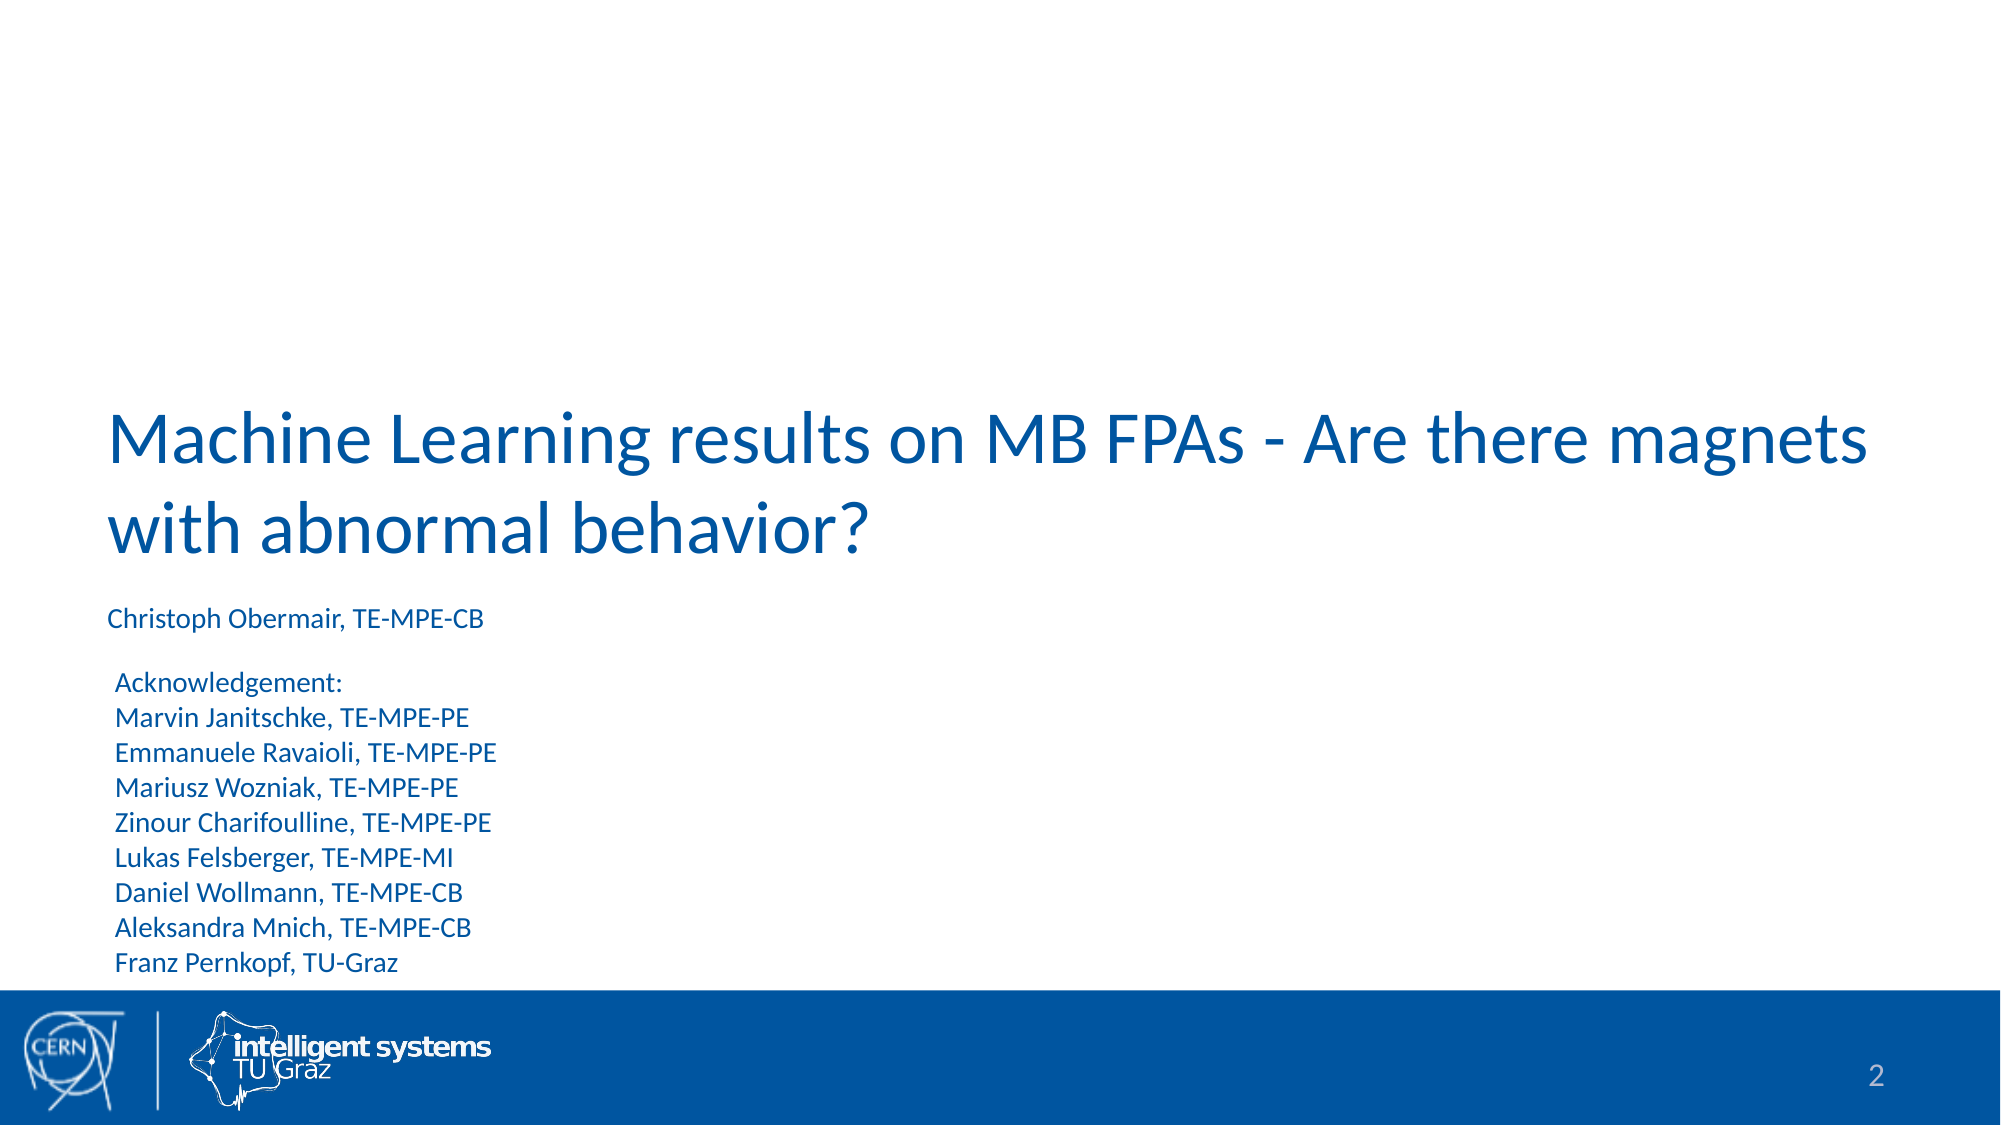

# Machine Learning results on MB FPAs - Are there magnets with abnormal behavior?
Christoph Obermair, TE-MPE-CB
Acknowledgement:
Marvin Janitschke, TE-MPE-PE
Emmanuele Ravaioli, TE-MPE-PE
Mariusz Wozniak, TE-MPE-PE
Zinour Charifoulline, TE-MPE-PE
Lukas Felsberger, TE-MPE-MI
Daniel Wollmann, TE-MPE-CB
Aleksandra Mnich, TE-MPE-CB
Franz Pernkopf, TU-Graz
2